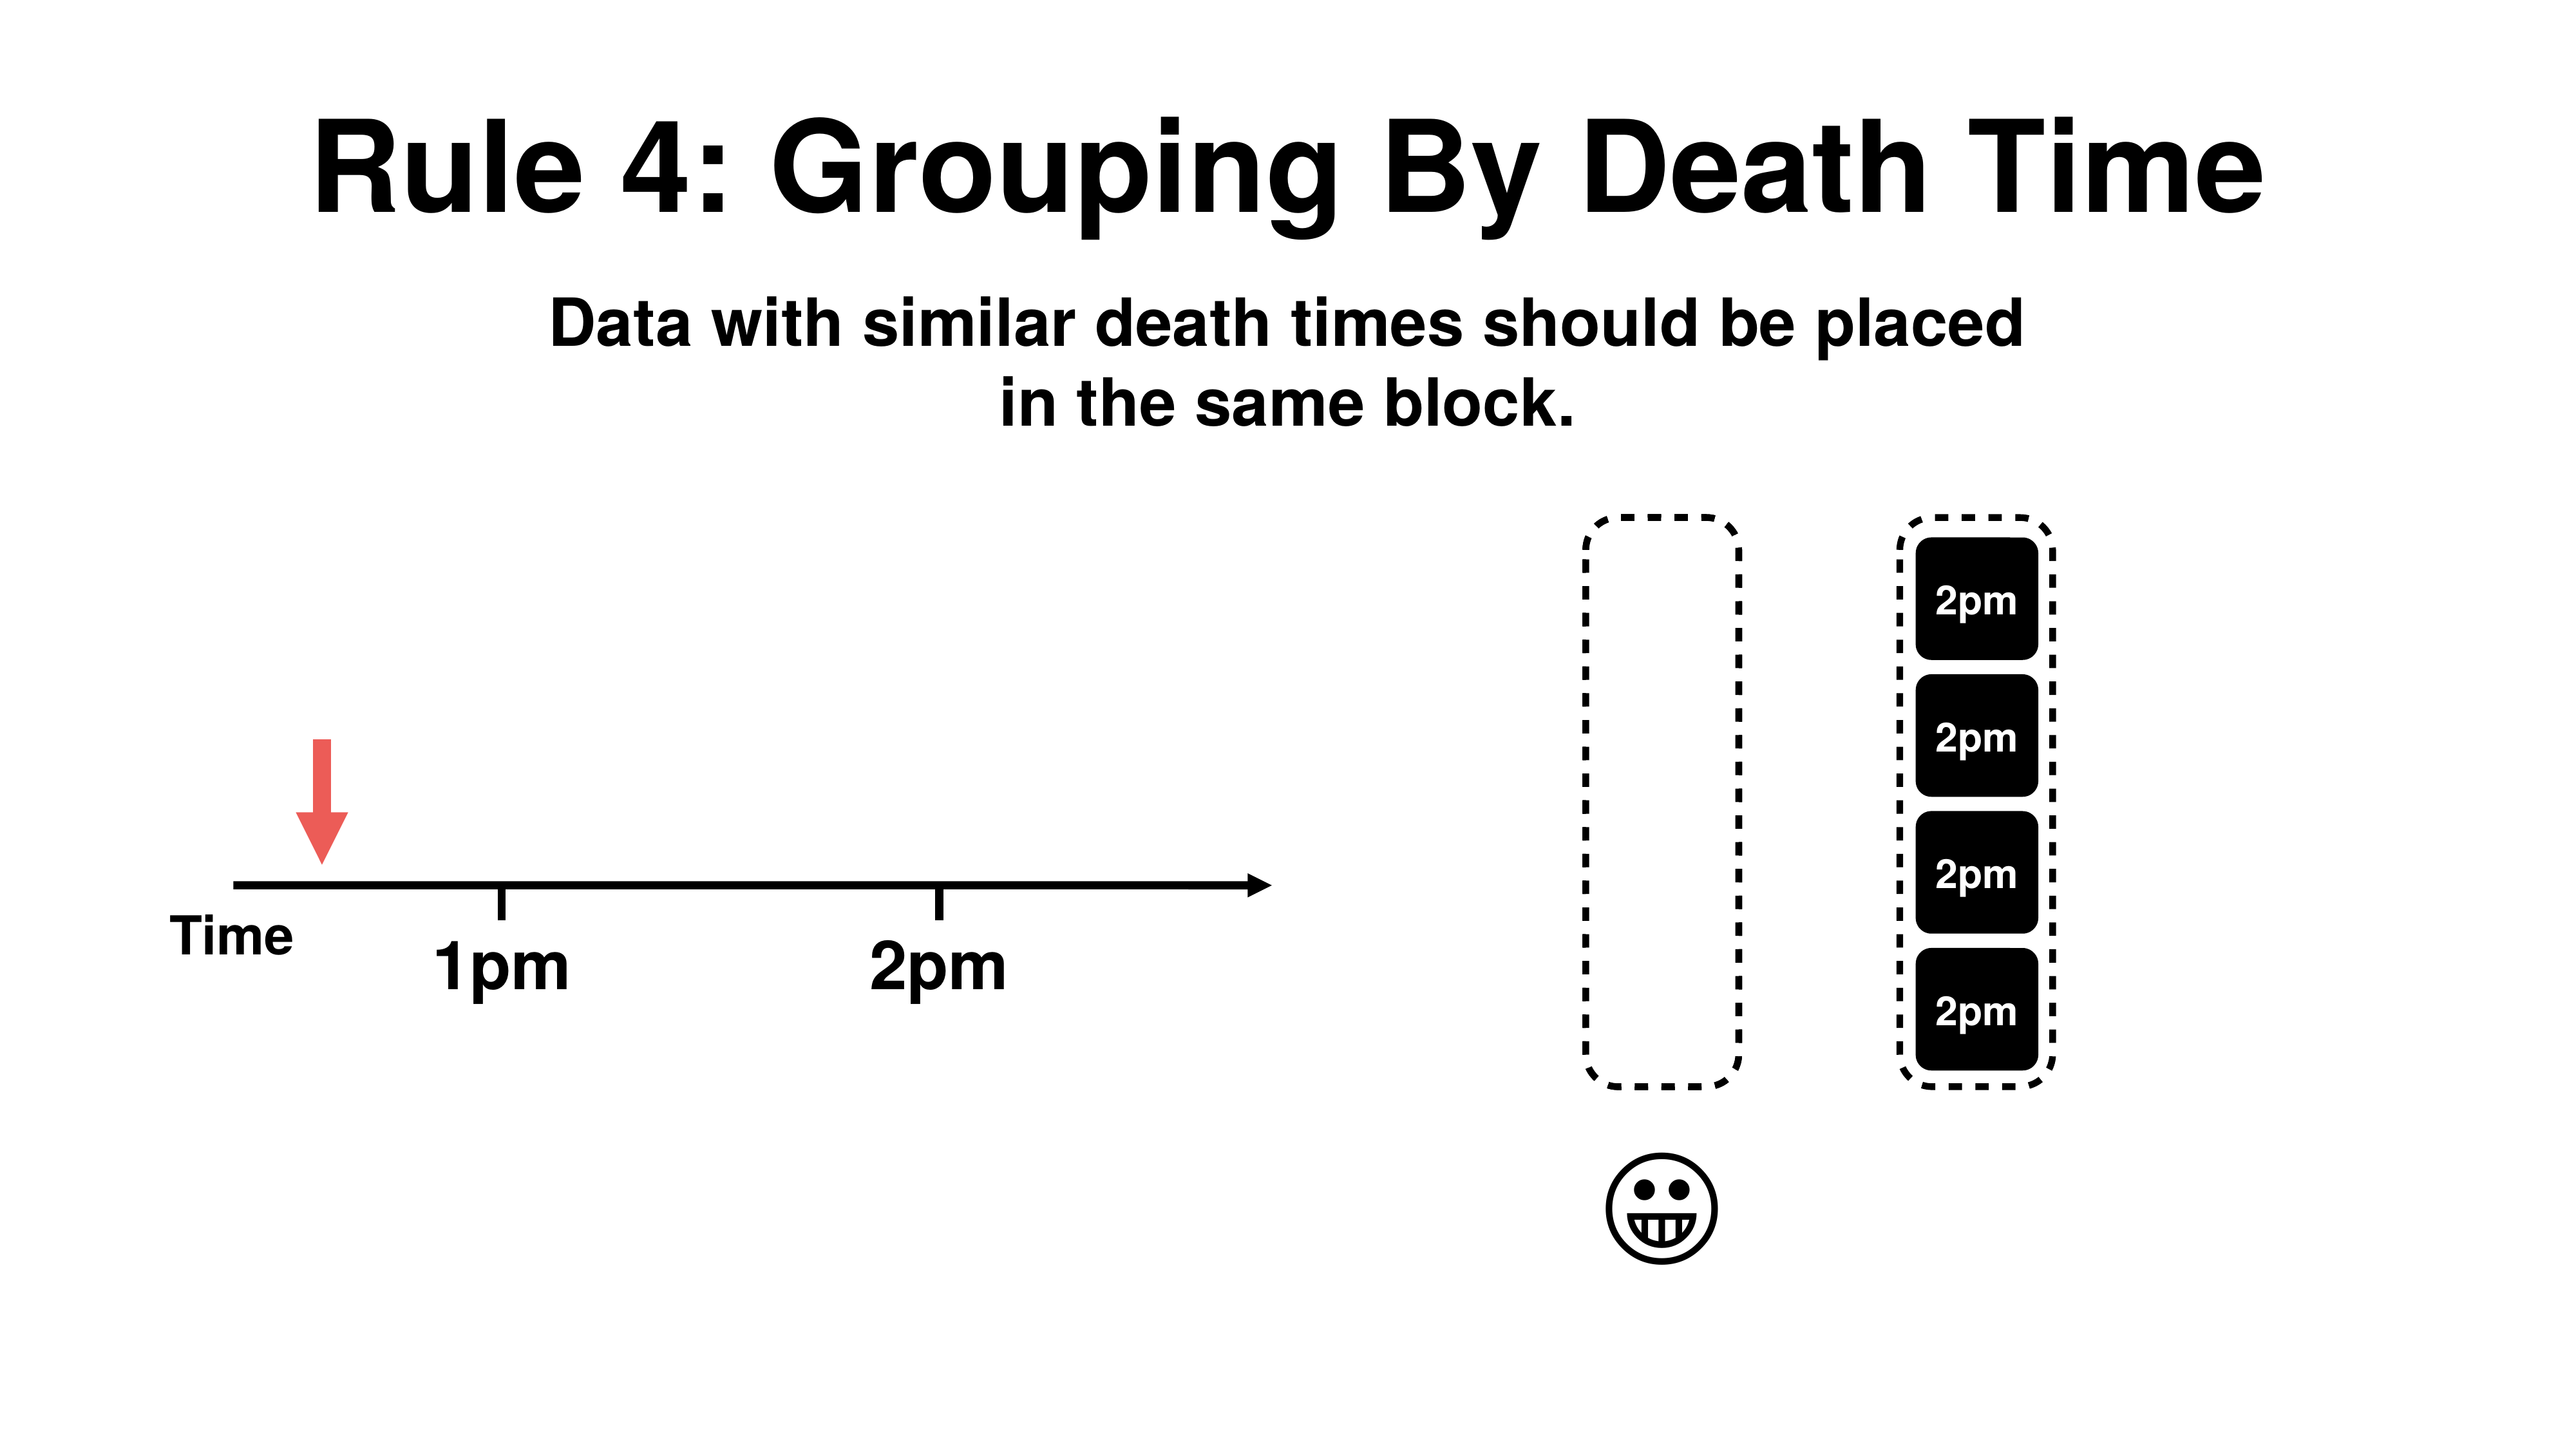

# Rule 4: Grouping By Death Time
Data with similar death times should be placed in the same block.

1pm
1pm
1pm
1pm

1pm
1pm
1pm
1pm

2pm
2pm
2pm
2pm

Time
1pm
2pm
😀